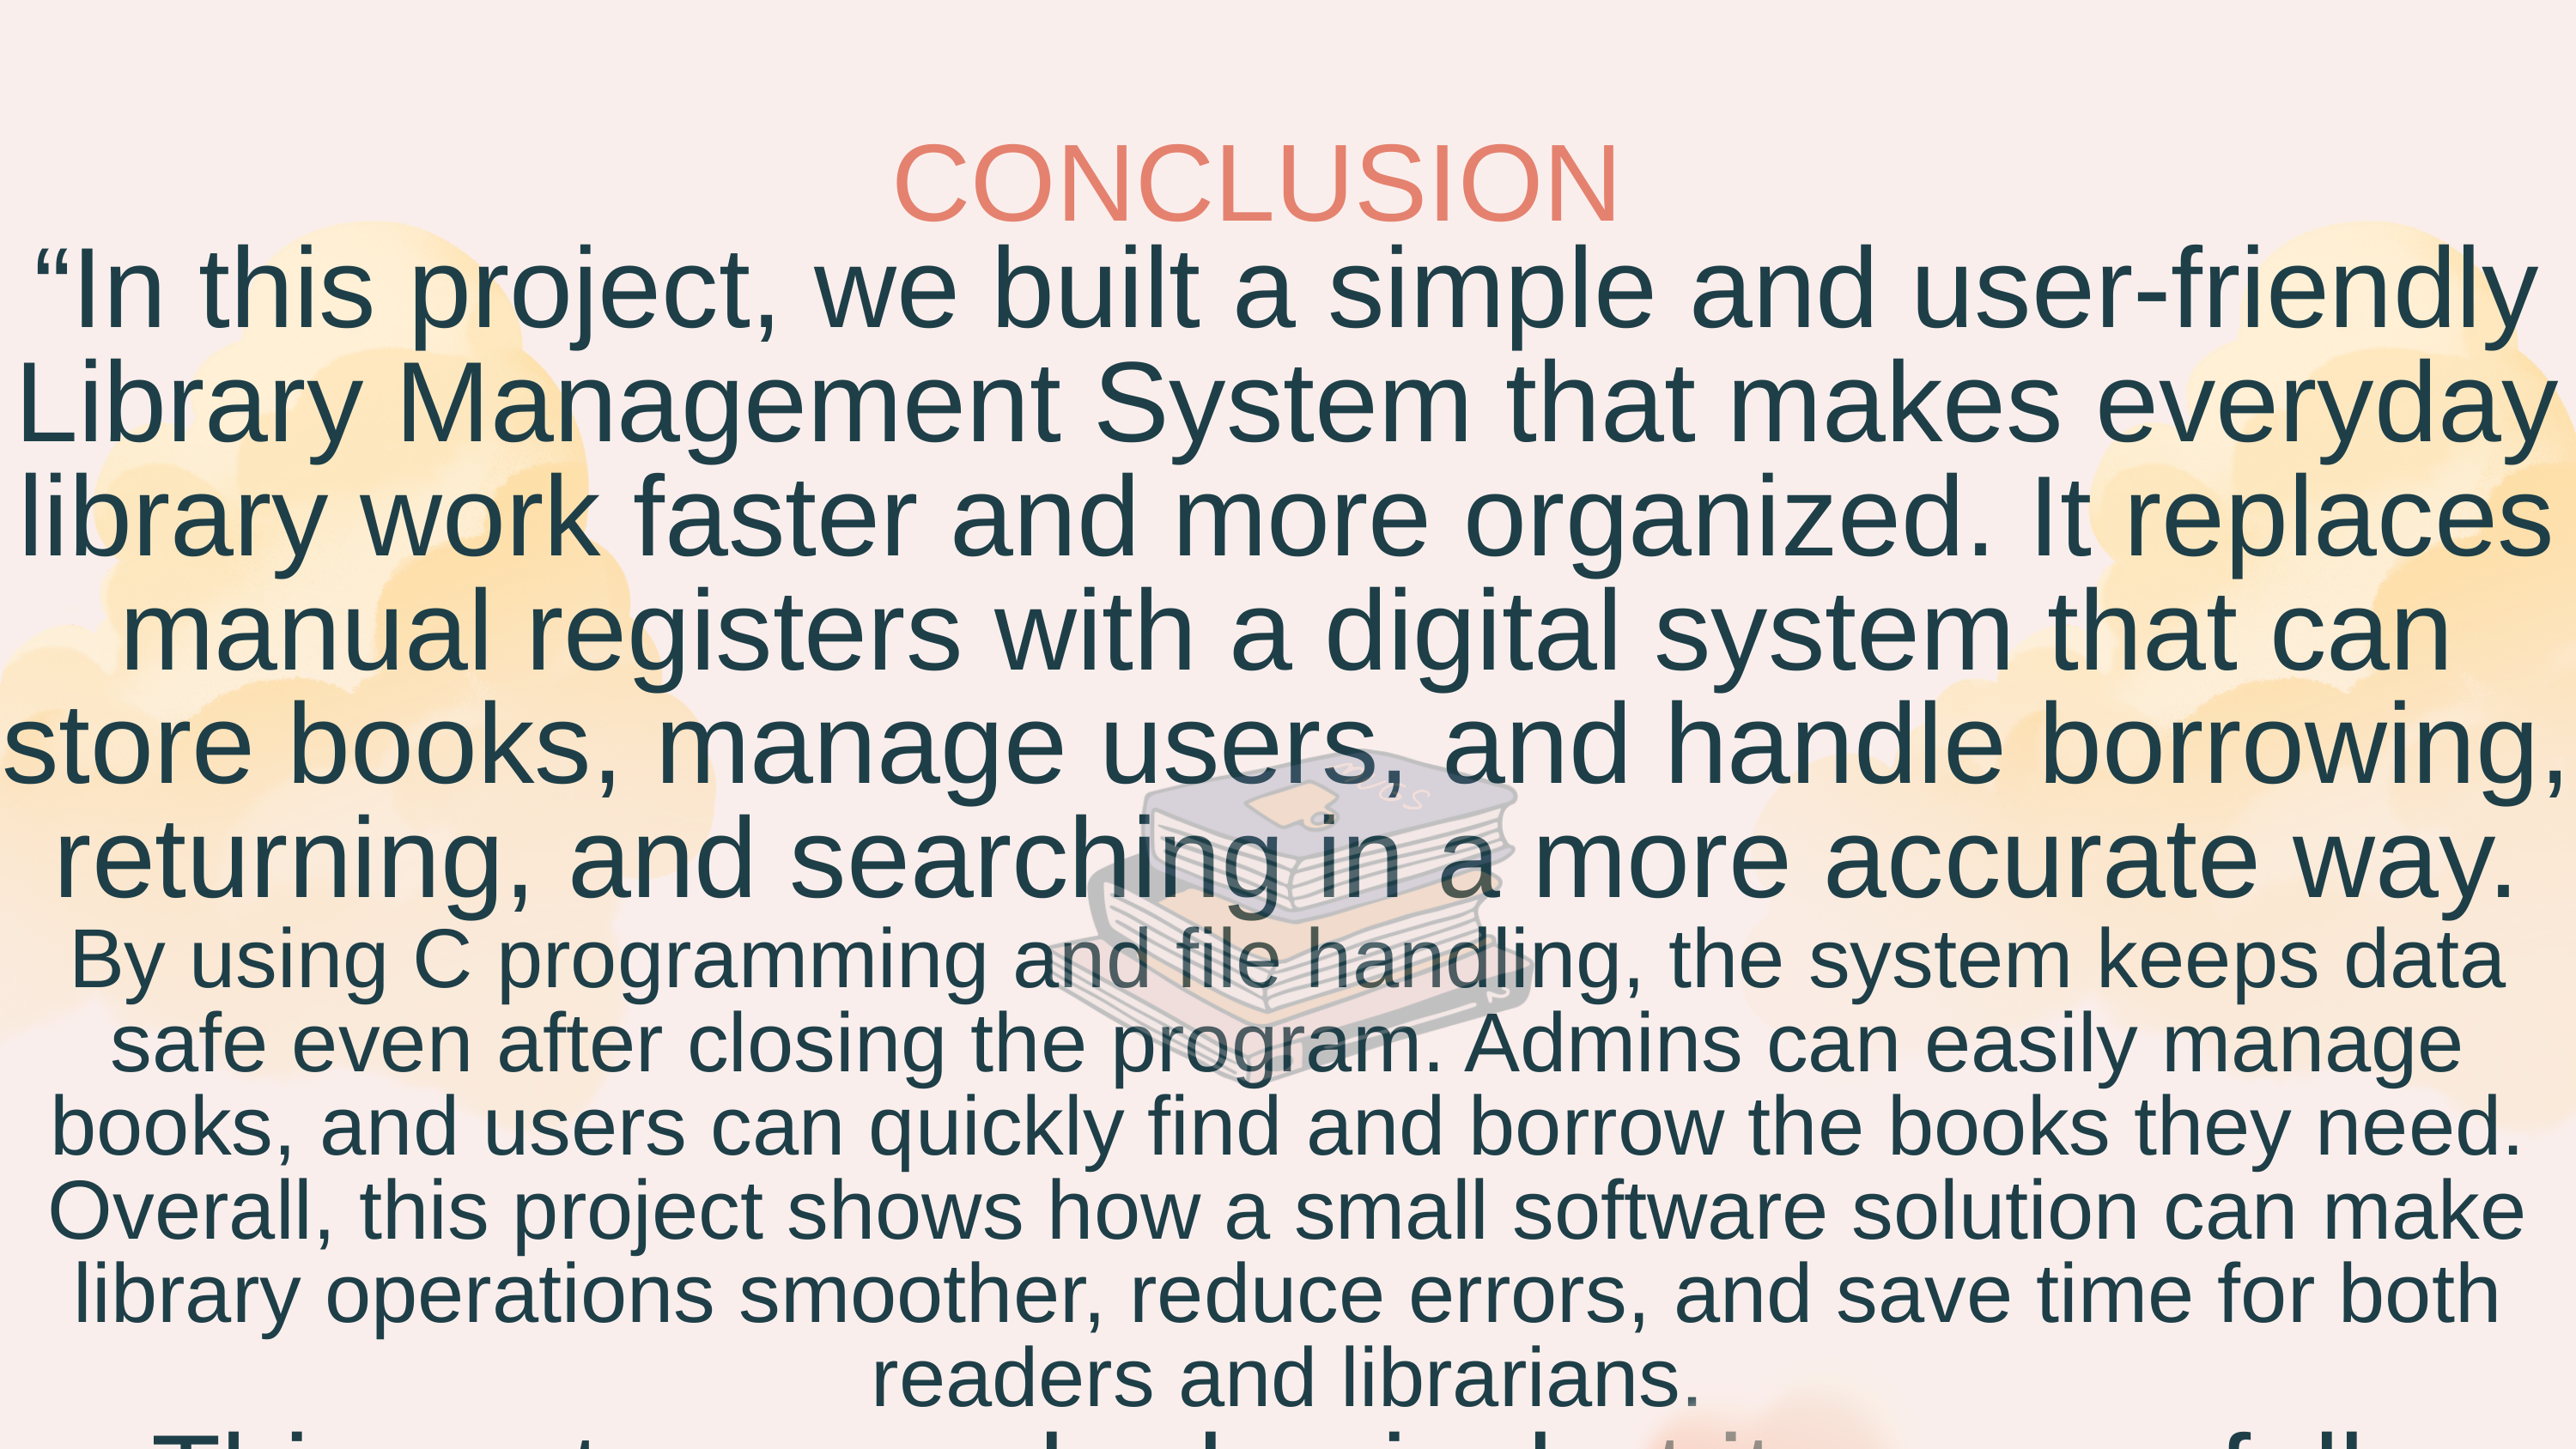

CONCLUSION

“In this project, we built a simple and user-friendly Library Management System that makes everyday library work faster and more organized. It replaces manual registers with a digital system that can store books, manage users, and handle borrowing, returning, and searching in a more accurate way.
By using C programming and file handling, the system keeps data safe even after closing the program. Admins can easily manage books, and users can quickly find and borrow the books they need. Overall, this project shows how a small software solution can make library operations smoother, reduce errors, and save time for both readers and librarians.
This system may be basic, but it successfully proves how technology can simplify real-life tasks.”